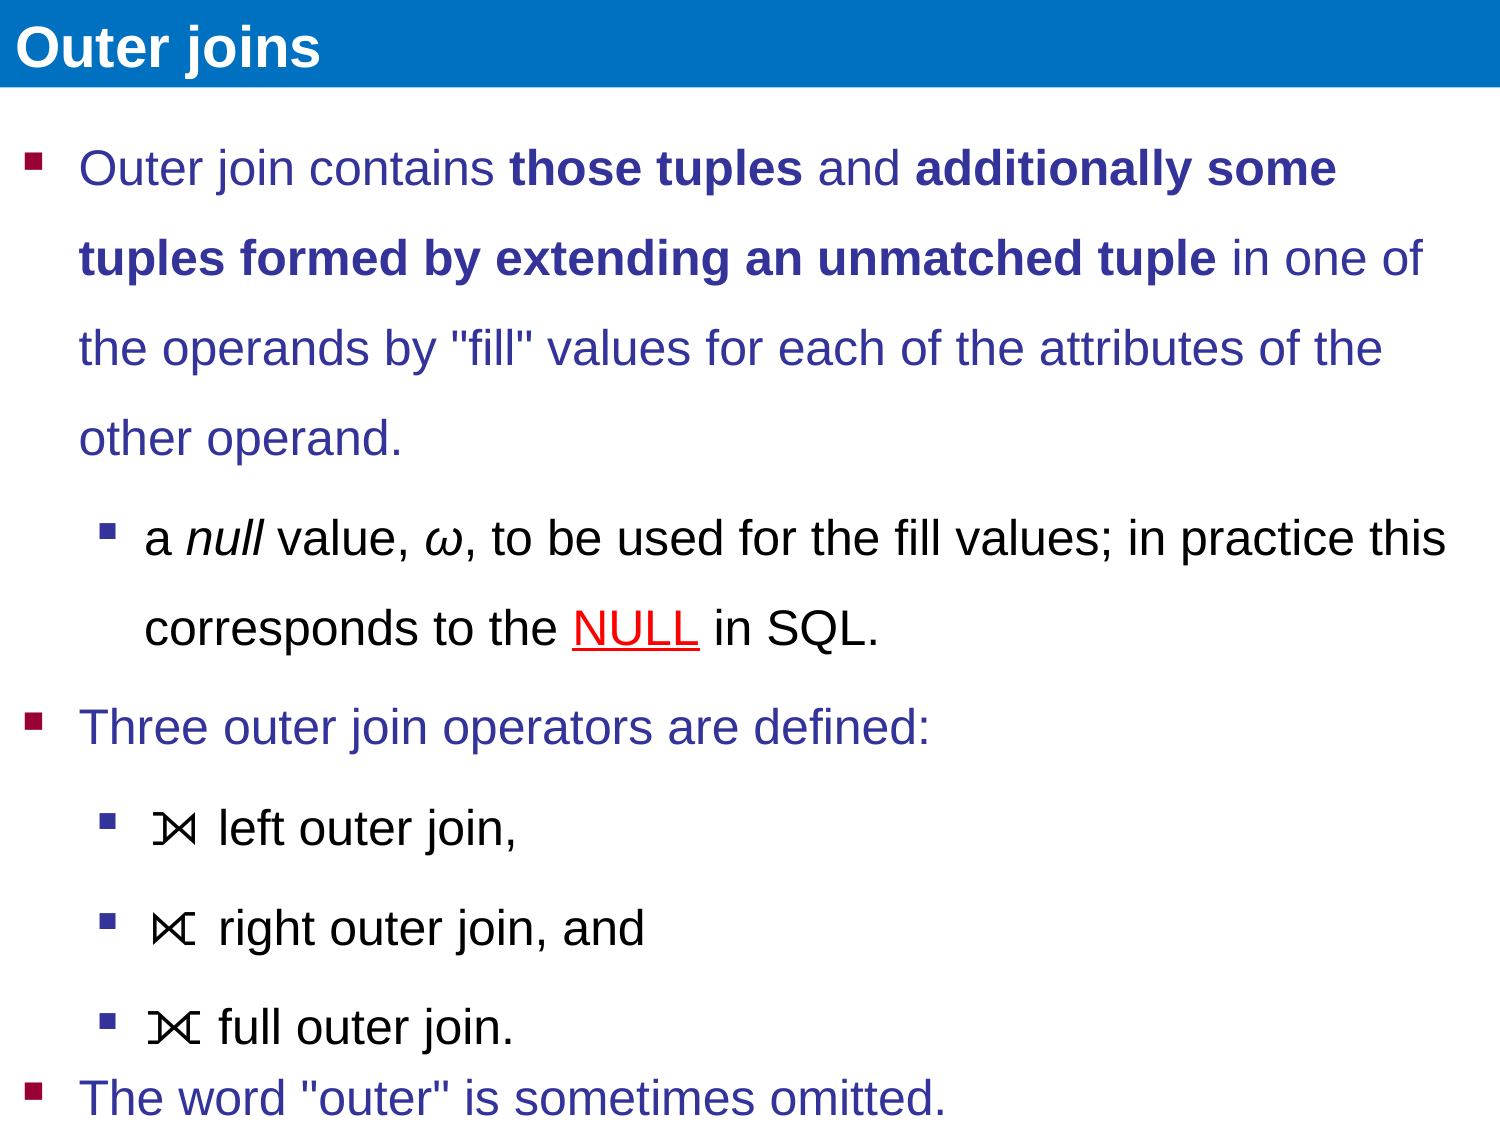

# Outer joins
Outer join contains those tuples and additionally some tuples formed by extending an unmatched tuple in one of the operands by "fill" values for each of the attributes of the other operand.
a null value, ω, to be used for the fill values; in practice this corresponds to the NULL in SQL.
Three outer join operators are defined:
⟕ left outer join,
⟖ right outer join, and
⟗ full outer join.
The word "outer" is sometimes omitted.